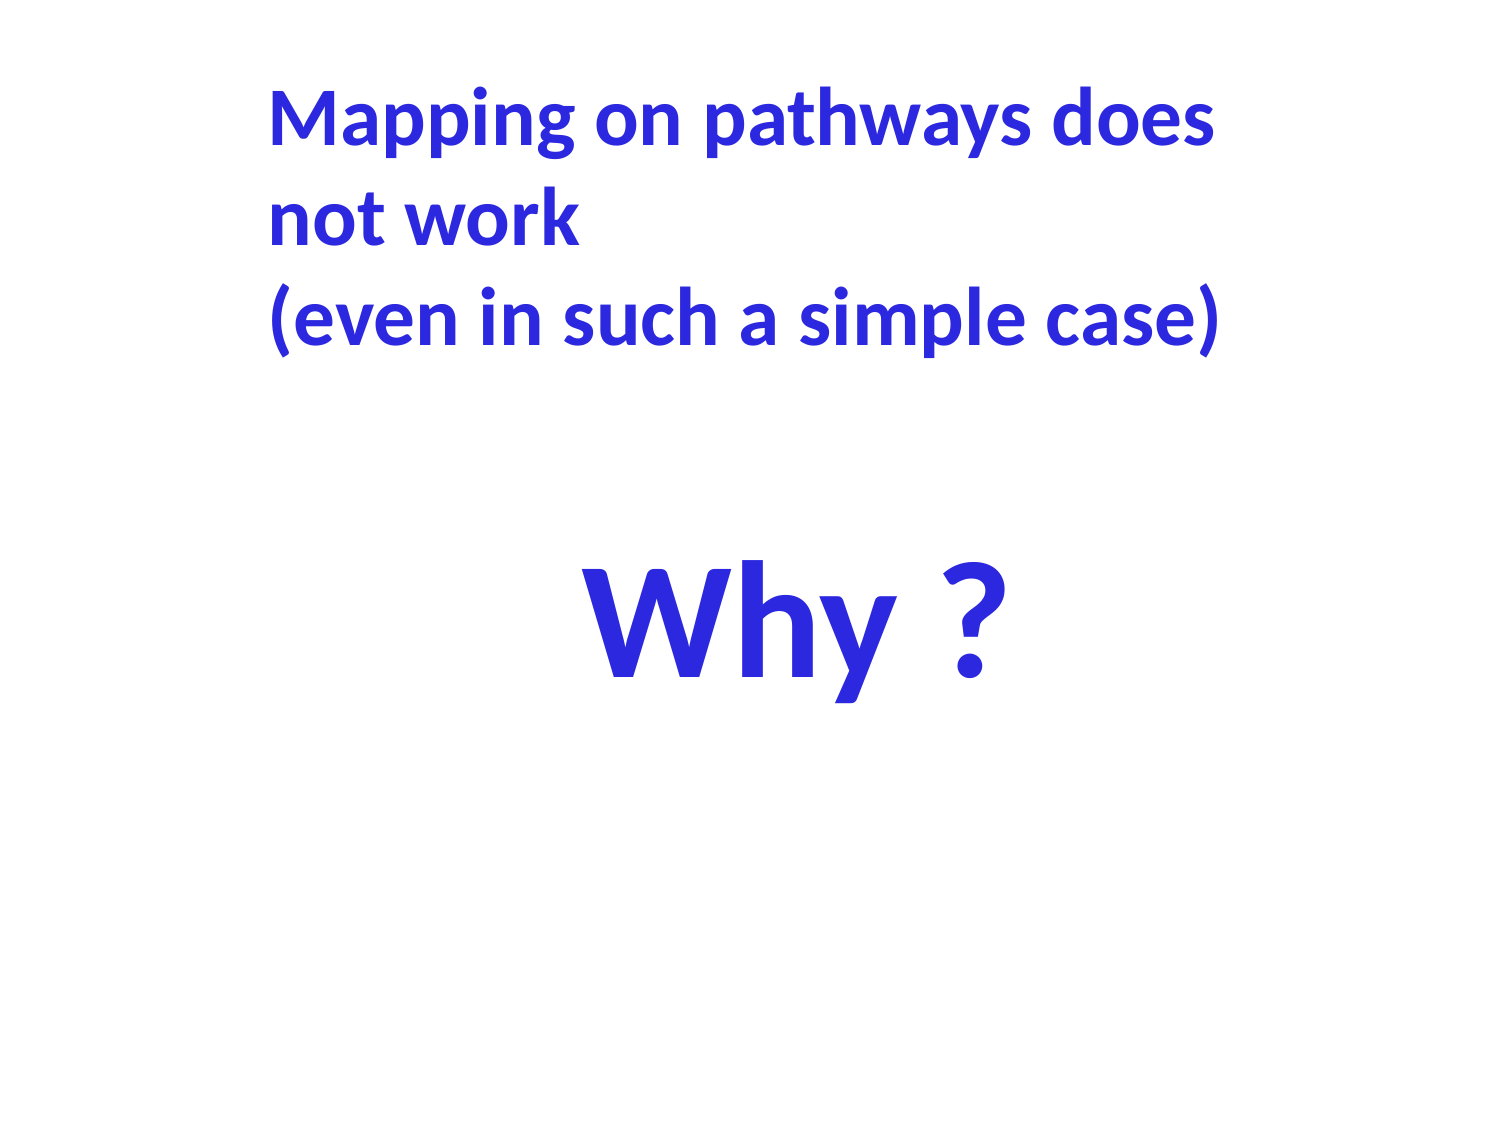

Mapping on pathways does
not work
(even in such a simple case)
Why ?